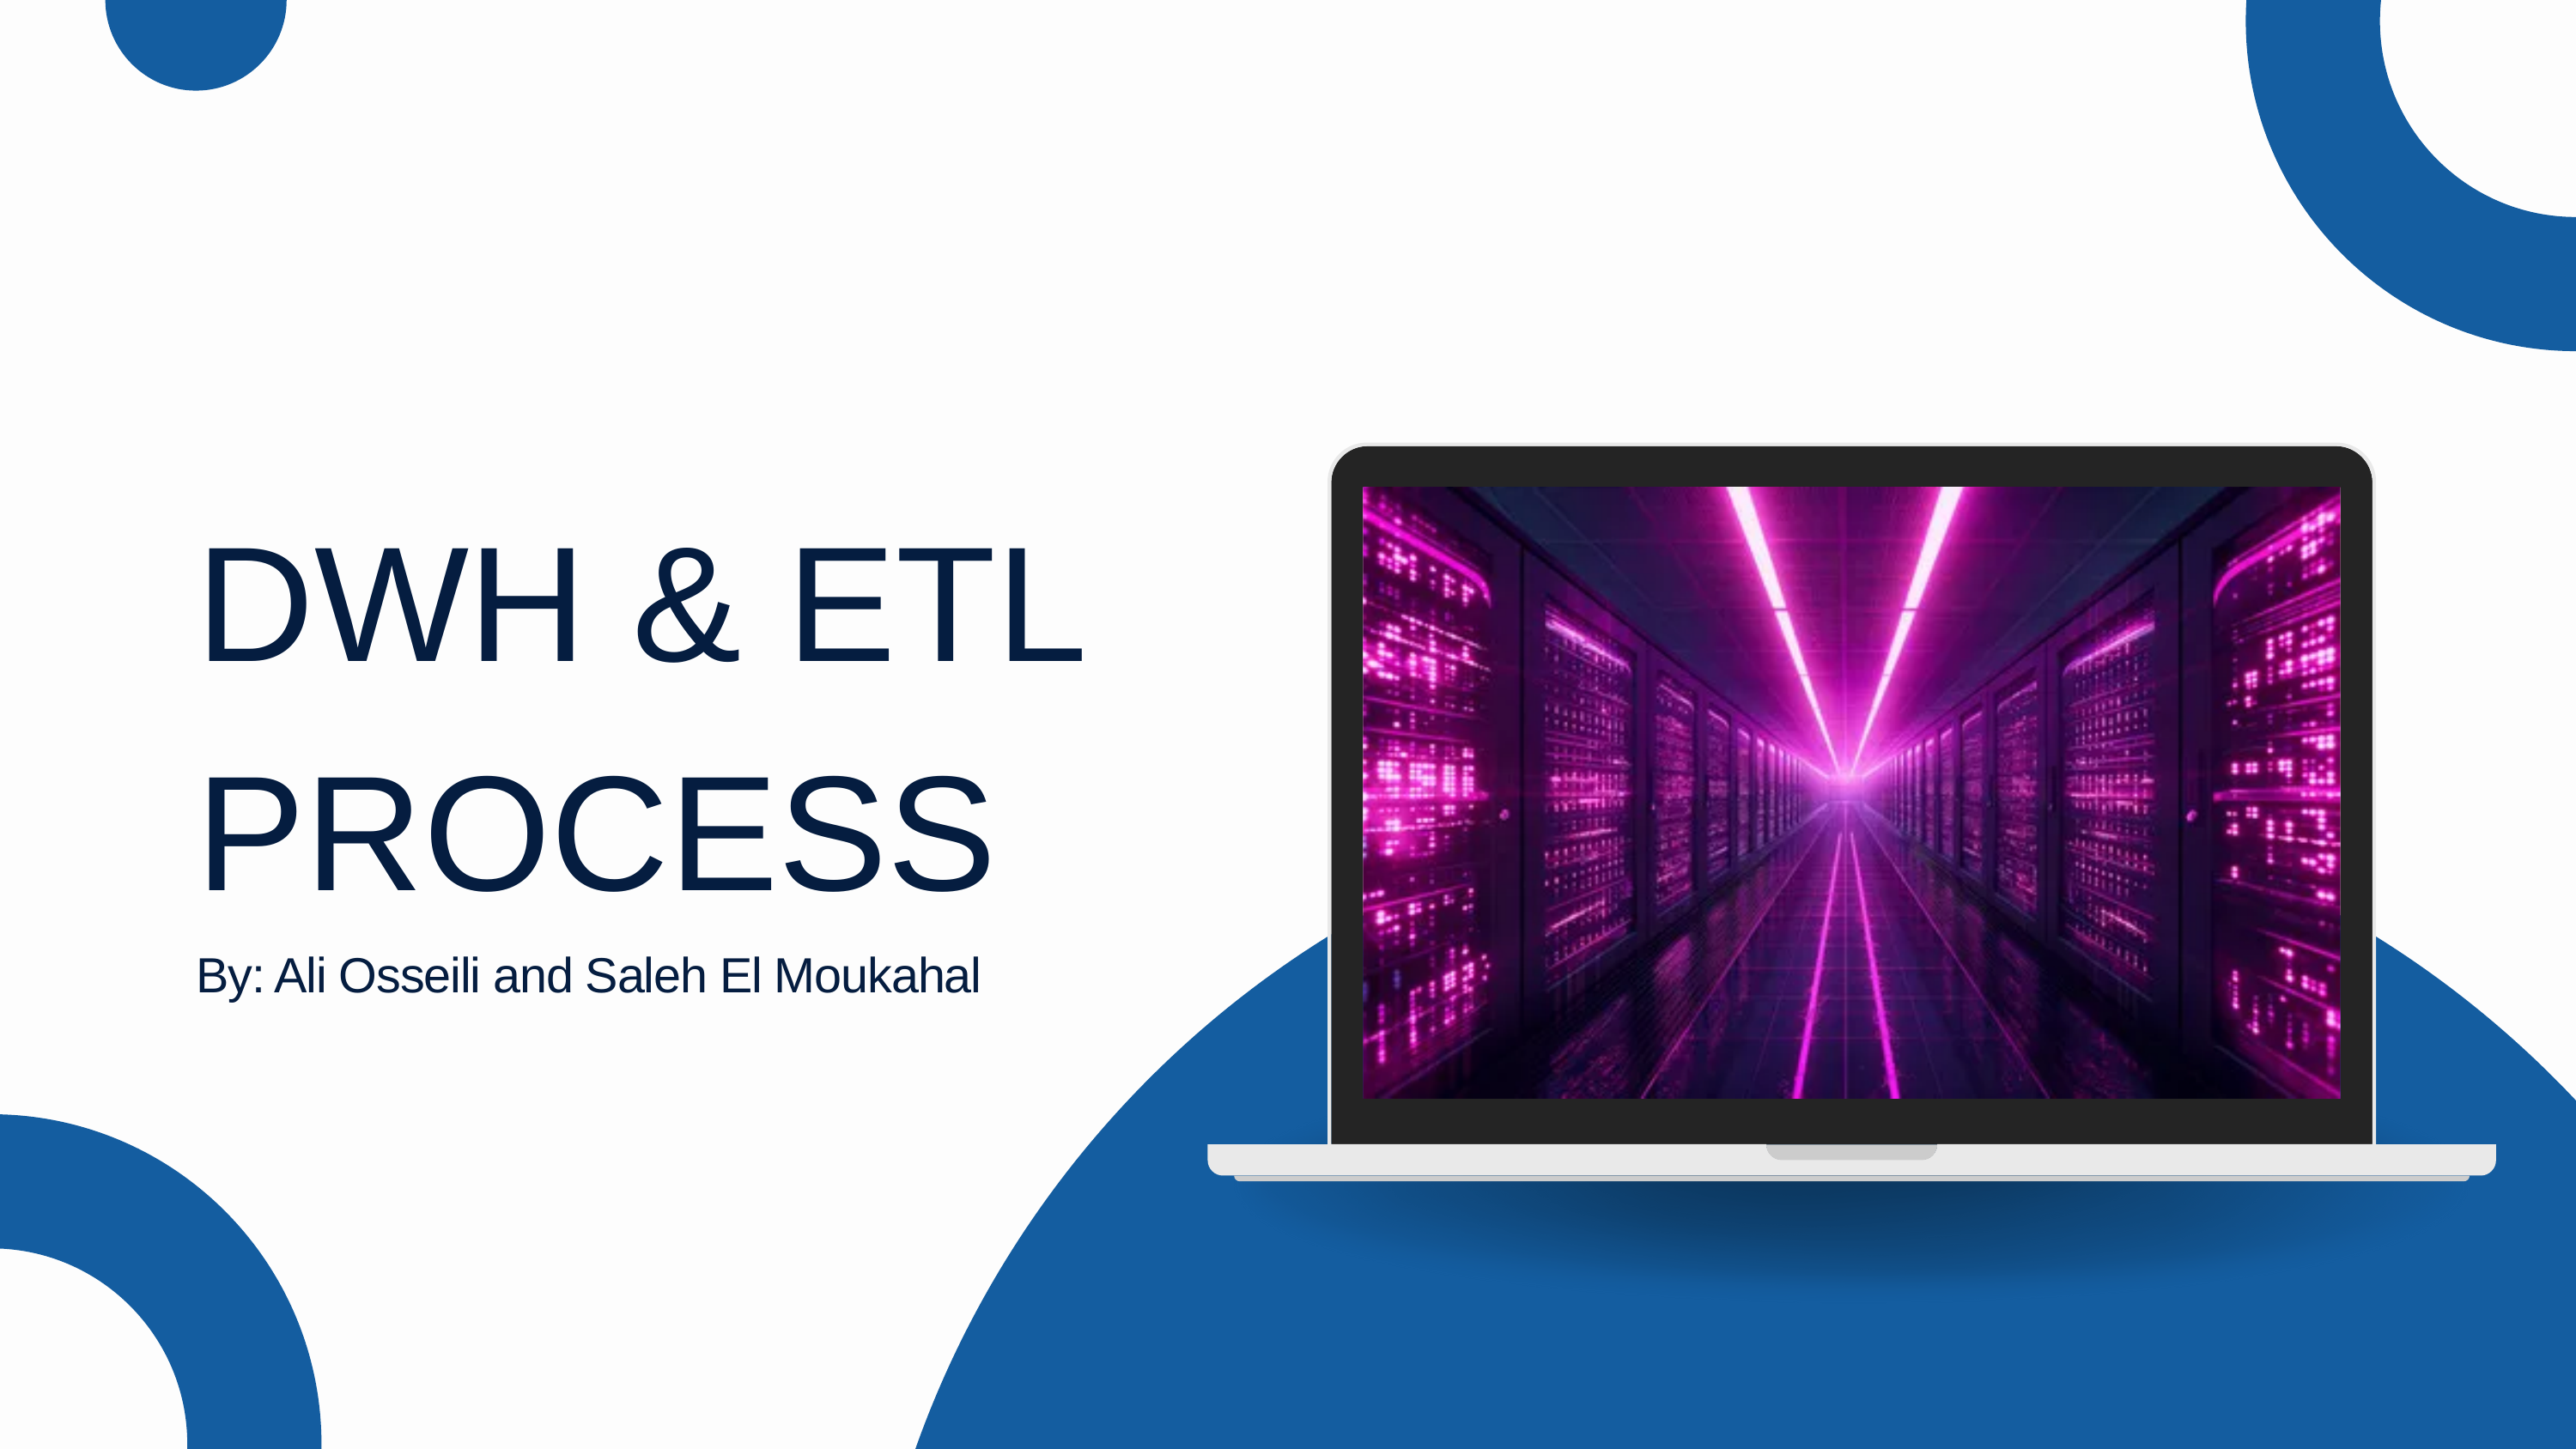

DWH & ETL
PROCESS

By: Ali Osseili and Saleh El Moukahal